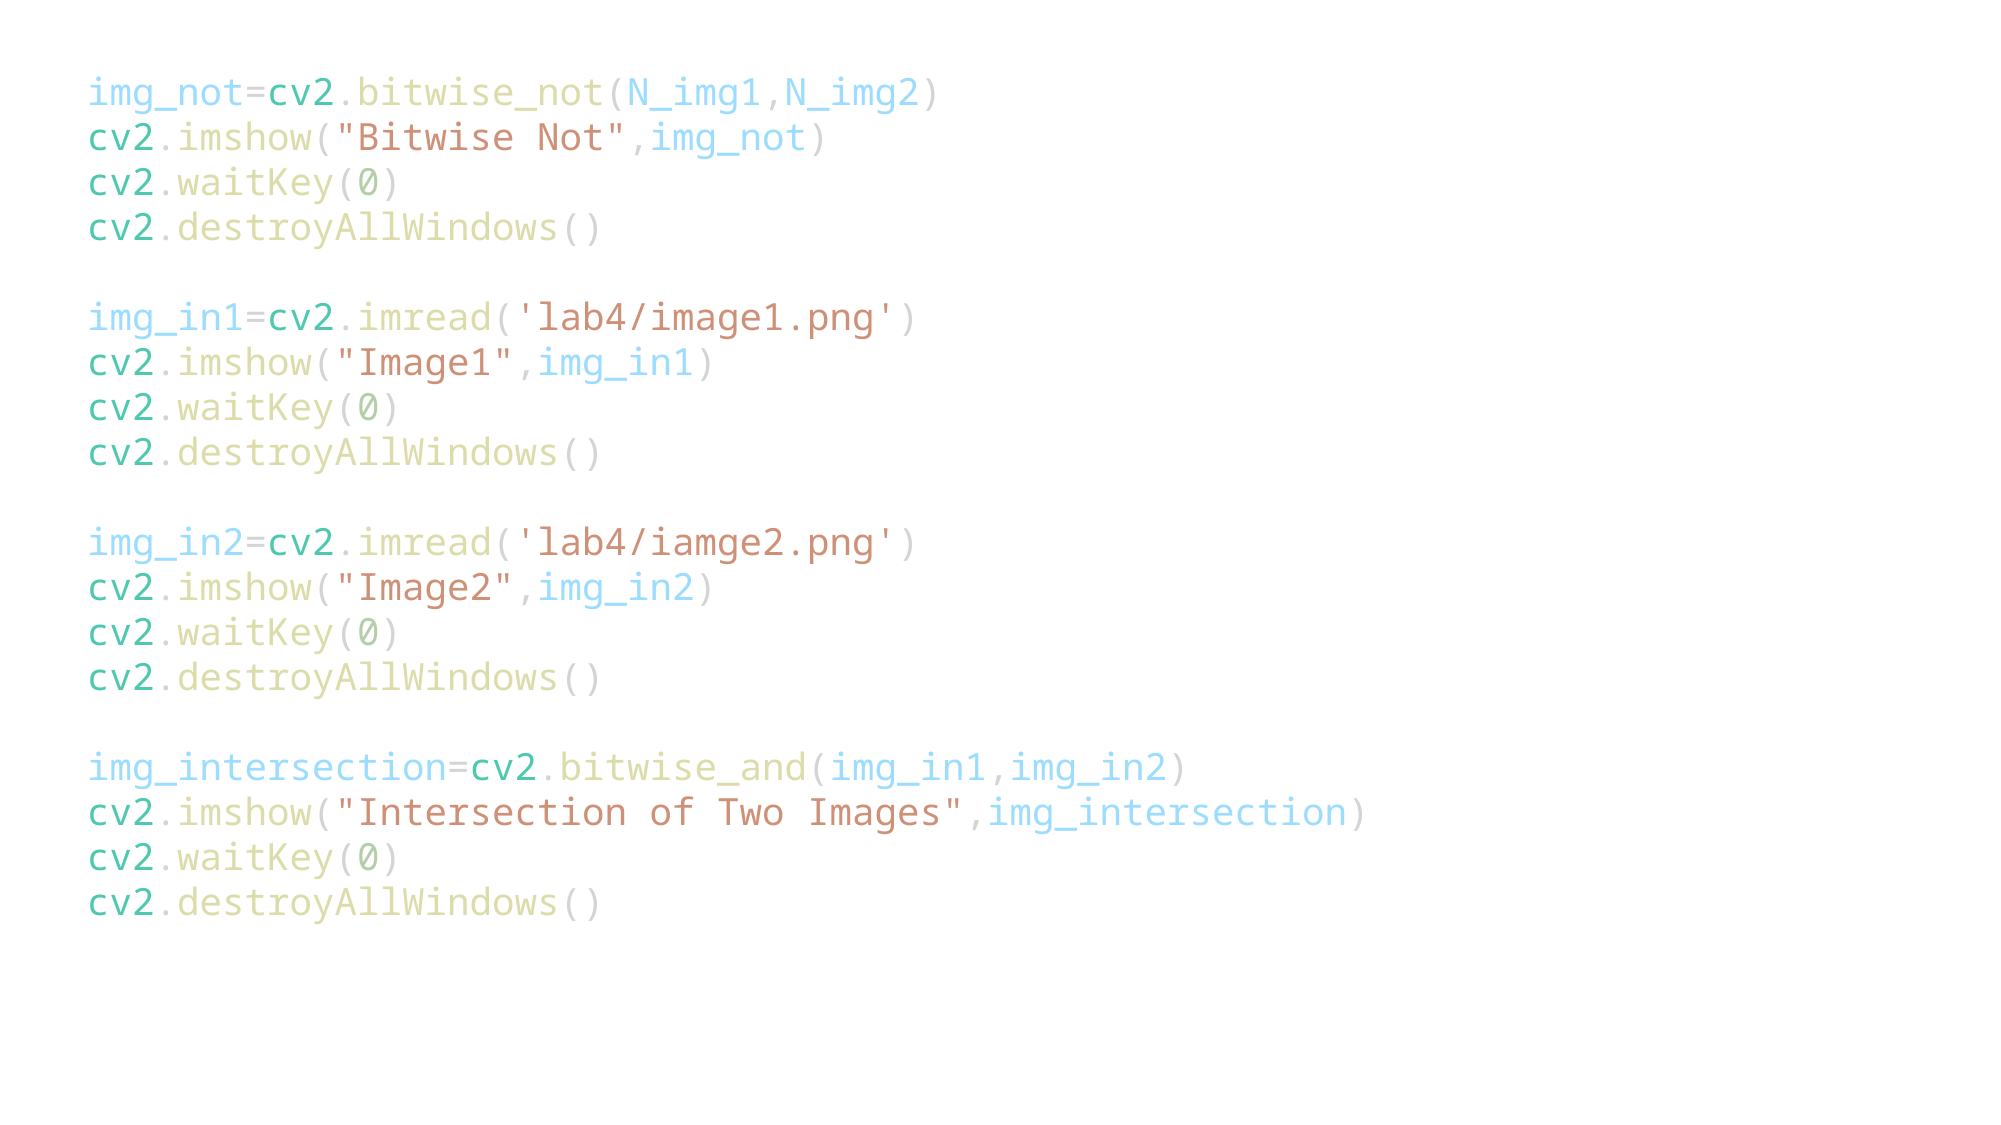

img_not=cv2.bitwise_not(N_img1,N_img2)
cv2.imshow("Bitwise Not",img_not)
cv2.waitKey(0)
cv2.destroyAllWindows()
img_in1=cv2.imread('lab4/image1.png')
cv2.imshow("Image1",img_in1)
cv2.waitKey(0)
cv2.destroyAllWindows()
img_in2=cv2.imread('lab4/iamge2.png')
cv2.imshow("Image2",img_in2)
cv2.waitKey(0)
cv2.destroyAllWindows()
img_intersection=cv2.bitwise_and(img_in1,img_in2)
cv2.imshow("Intersection of Two Images",img_intersection)
cv2.waitKey(0)
cv2.destroyAllWindows()
# PANTONE® COLOUR OF THE YEAR 2022